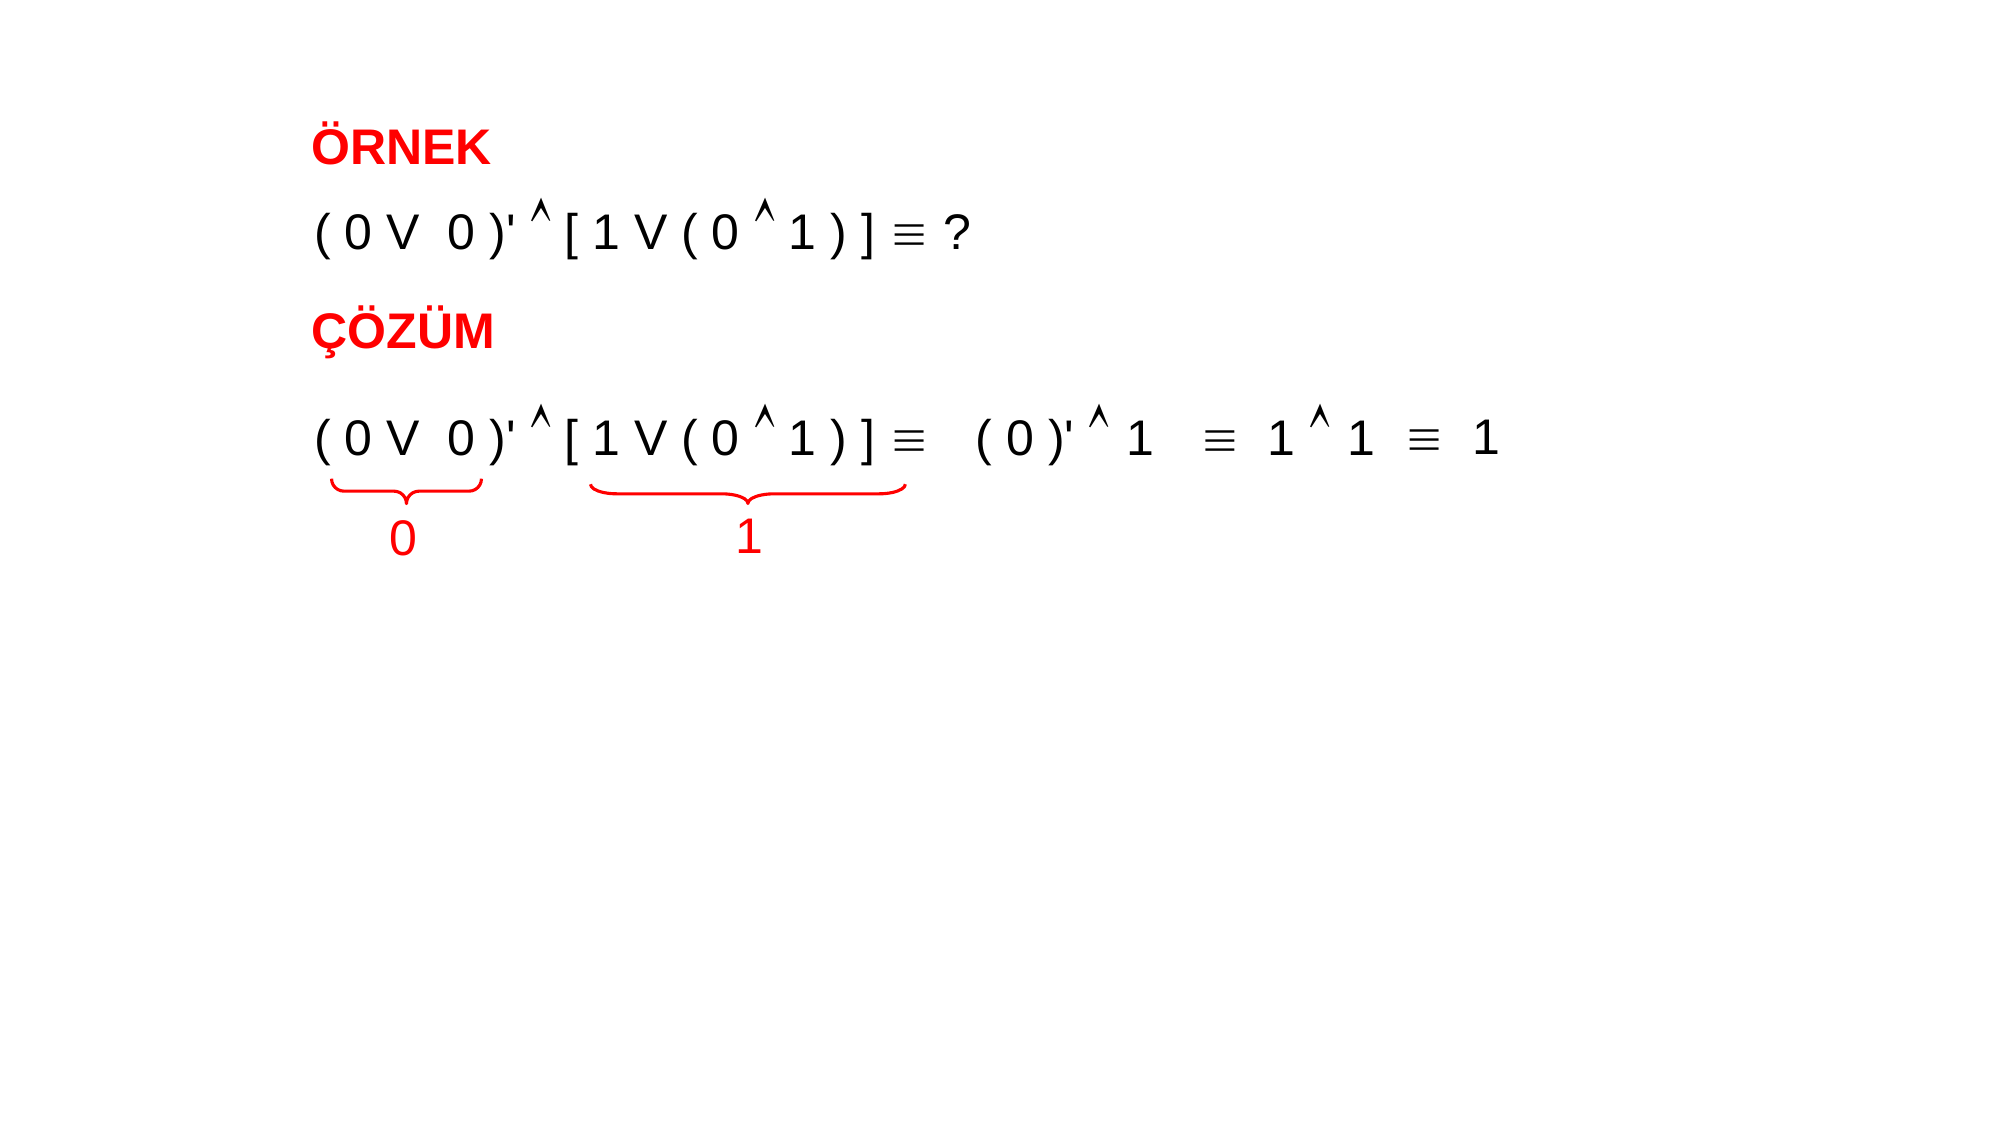

ÖRNEK
( 0 V  0 )' ∧ [ 1 V ( 0 ∧ 1 ) ] ≡ ?
ÇÖZÜM

( 0 V  0 )' ∧ [ 1 V ( 0 ∧ 1 ) ] ≡
( 0 )' ∧ 1
≡  1 ∧ 1
≡  1

1
0